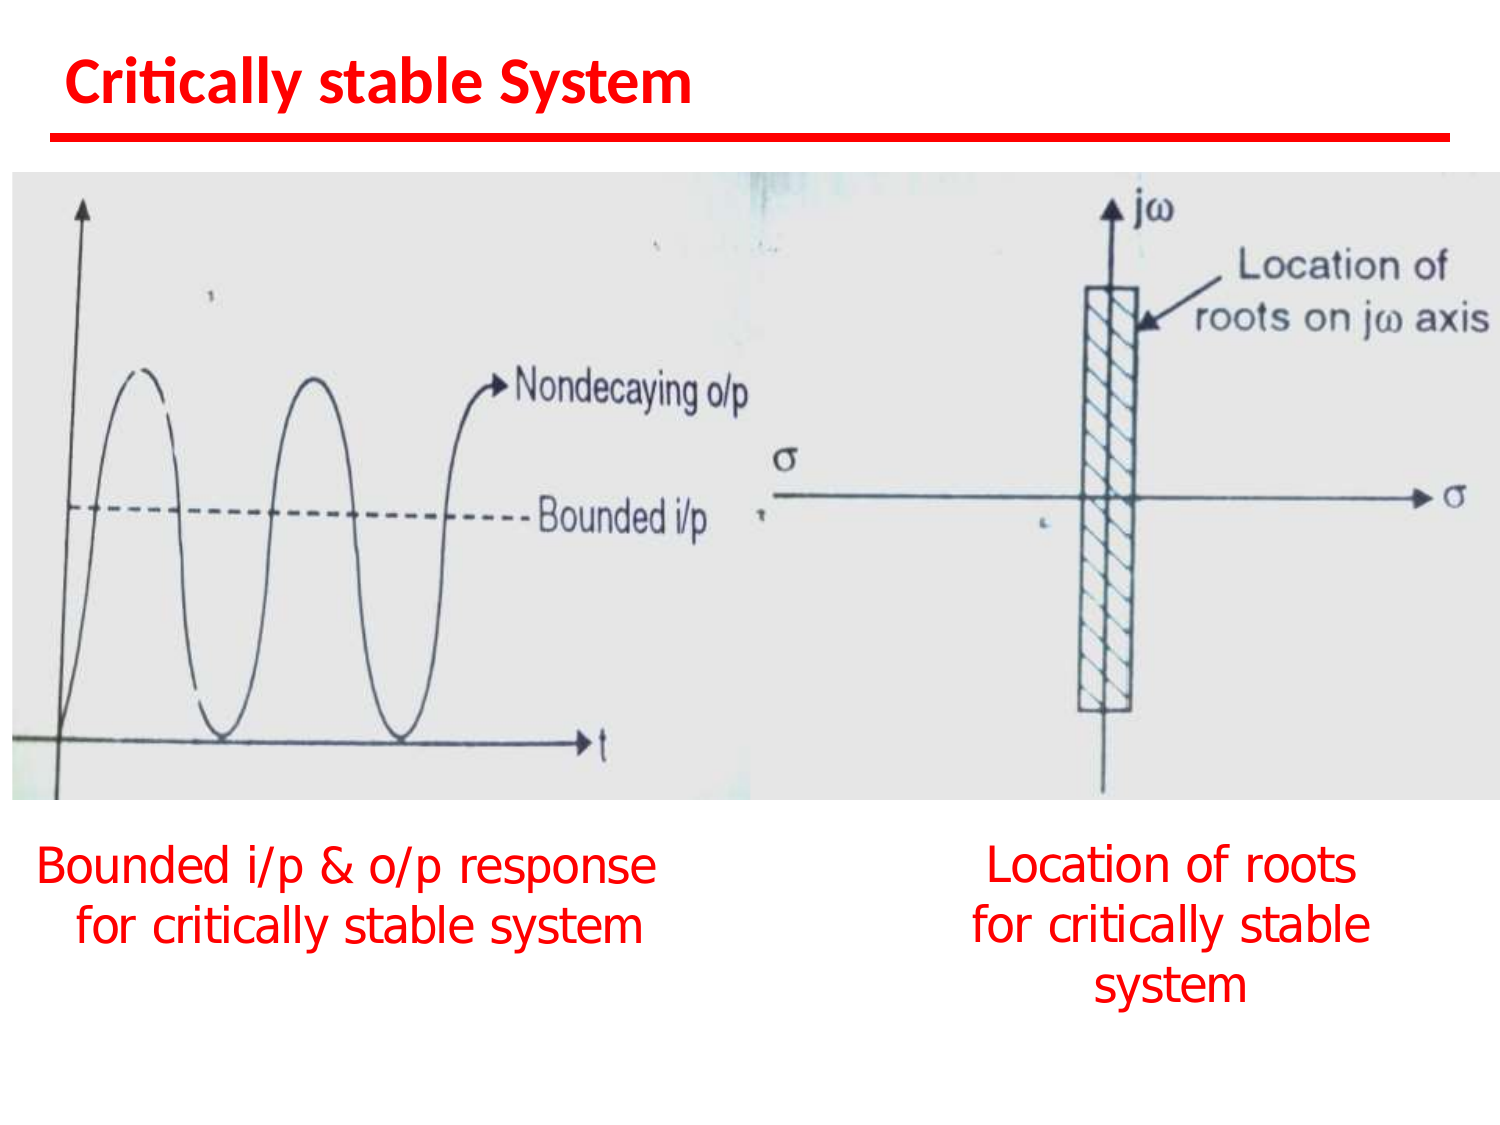

# Critically stable System

Location of roots
for critically stable system
Bounded i/p & o/p response  for critically stable system